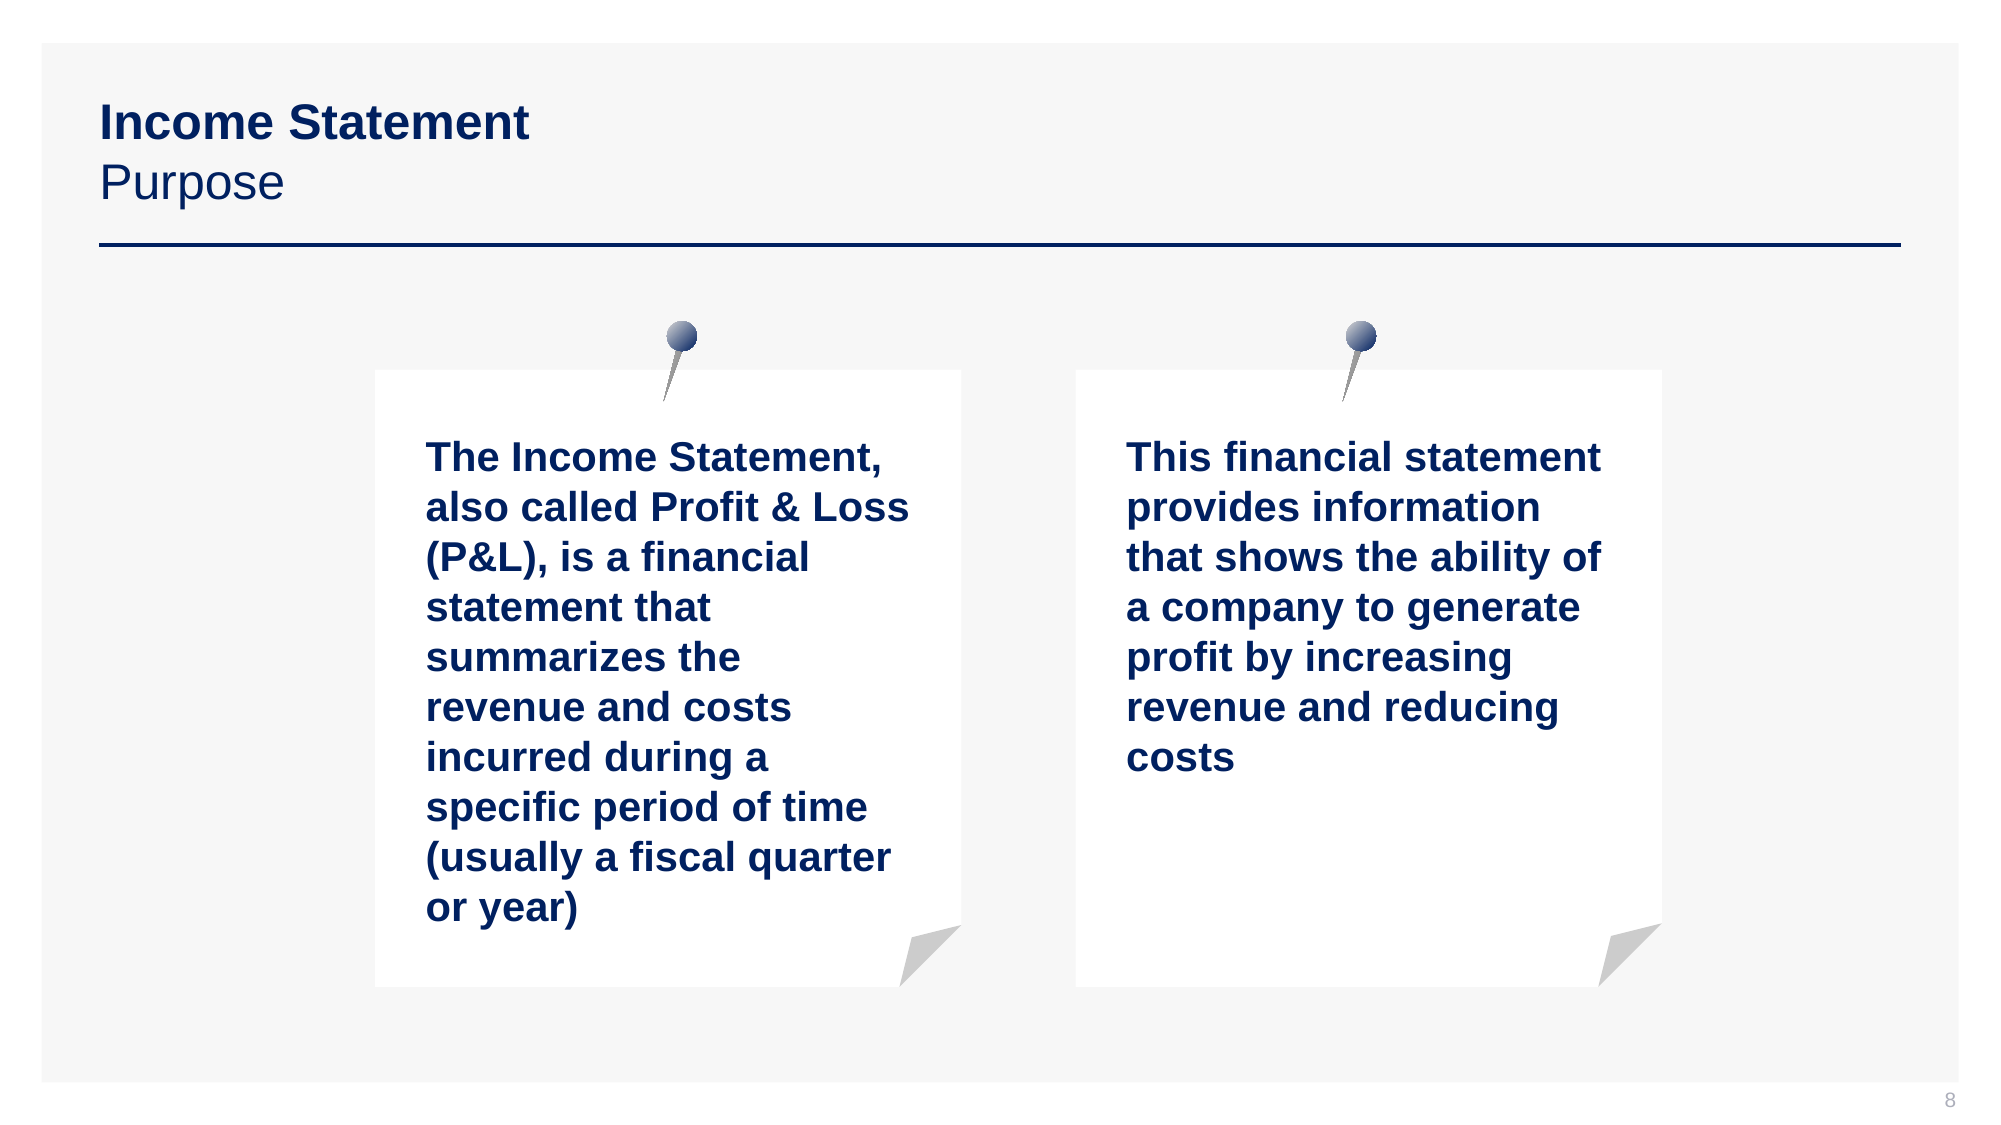

# Income Statement Purpose

The Income Statement, also called Profit & Loss (P&L), is a financial statement that summarizes the revenue and costs incurred during a specific period of time (usually a fiscal quarter or year)
This financial statement provides information that shows the ability of a company to generate profit by increasing revenue and reducing costs
8